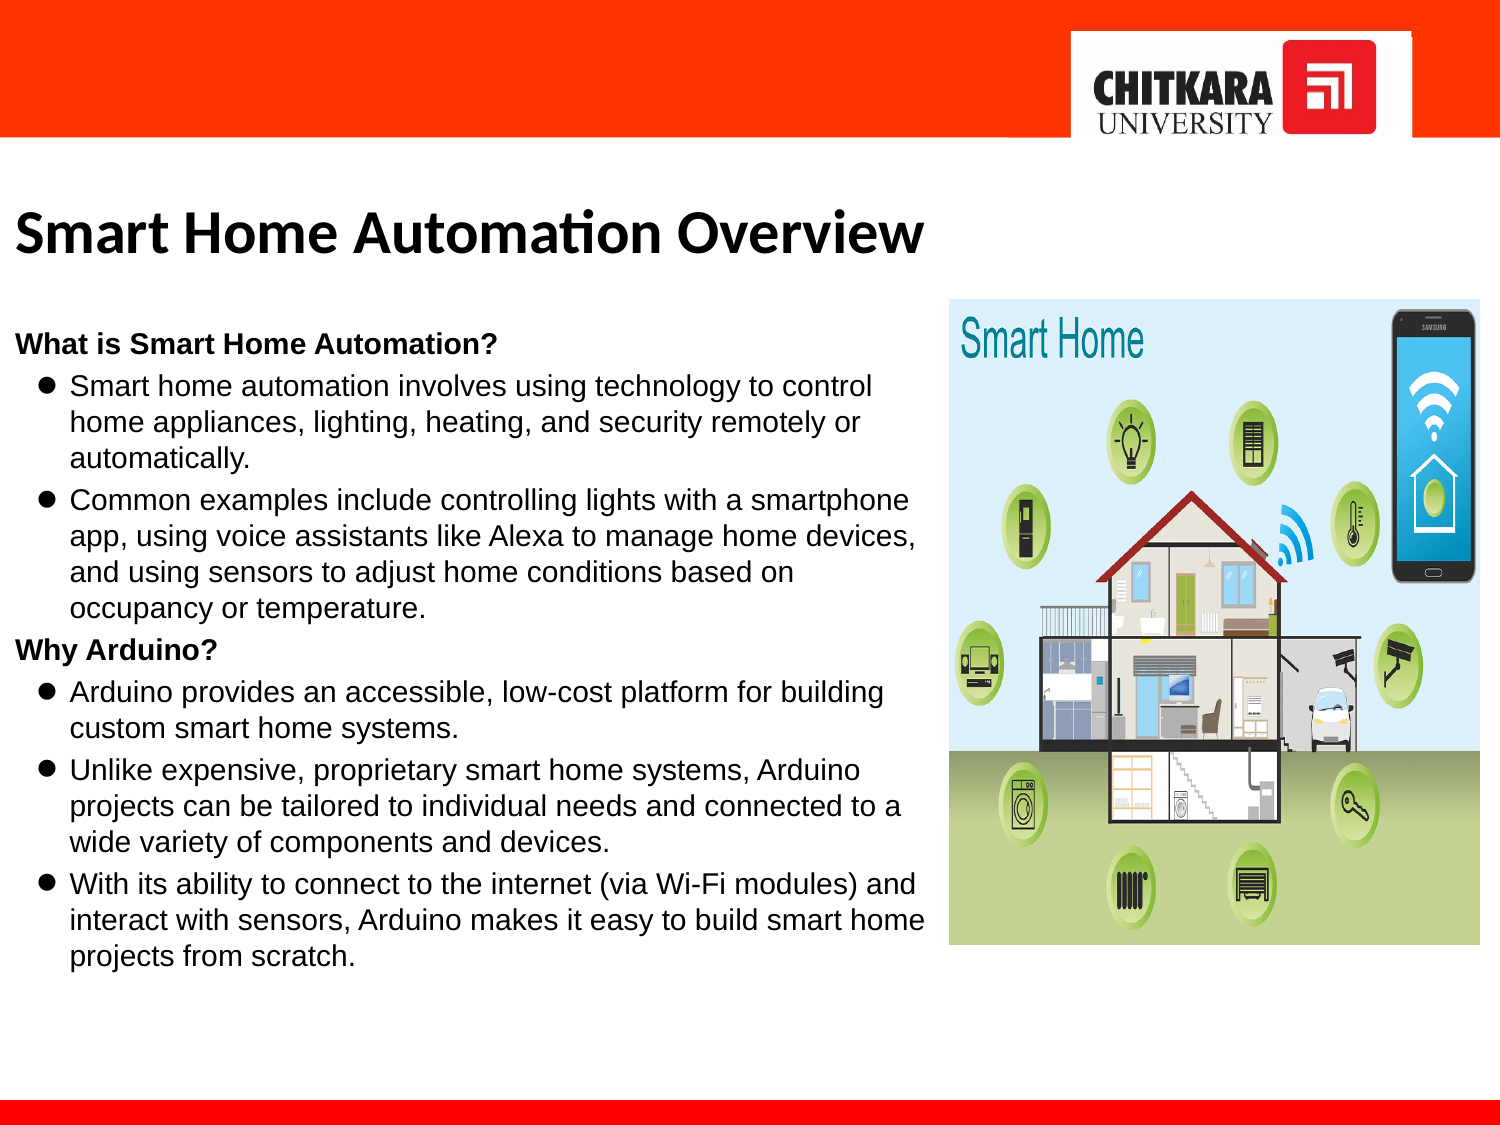

# Smart Home Automation Overview

What is Smart Home Automation?
Smart home automation involves using technology to control home appliances, lighting, heating, and security remotely or automatically.
Common examples include controlling lights with a smartphone app, using voice assistants like Alexa to manage home devices, and using sensors to adjust home conditions based on occupancy or temperature.
Why Arduino?
Arduino provides an accessible, low-cost platform for building custom smart home systems.
Unlike expensive, proprietary smart home systems, Arduino projects can be tailored to individual needs and connected to a wide variety of components and devices.
With its ability to connect to the internet (via Wi-Fi modules) and interact with sensors, Arduino makes it easy to build smart home projects from scratch.